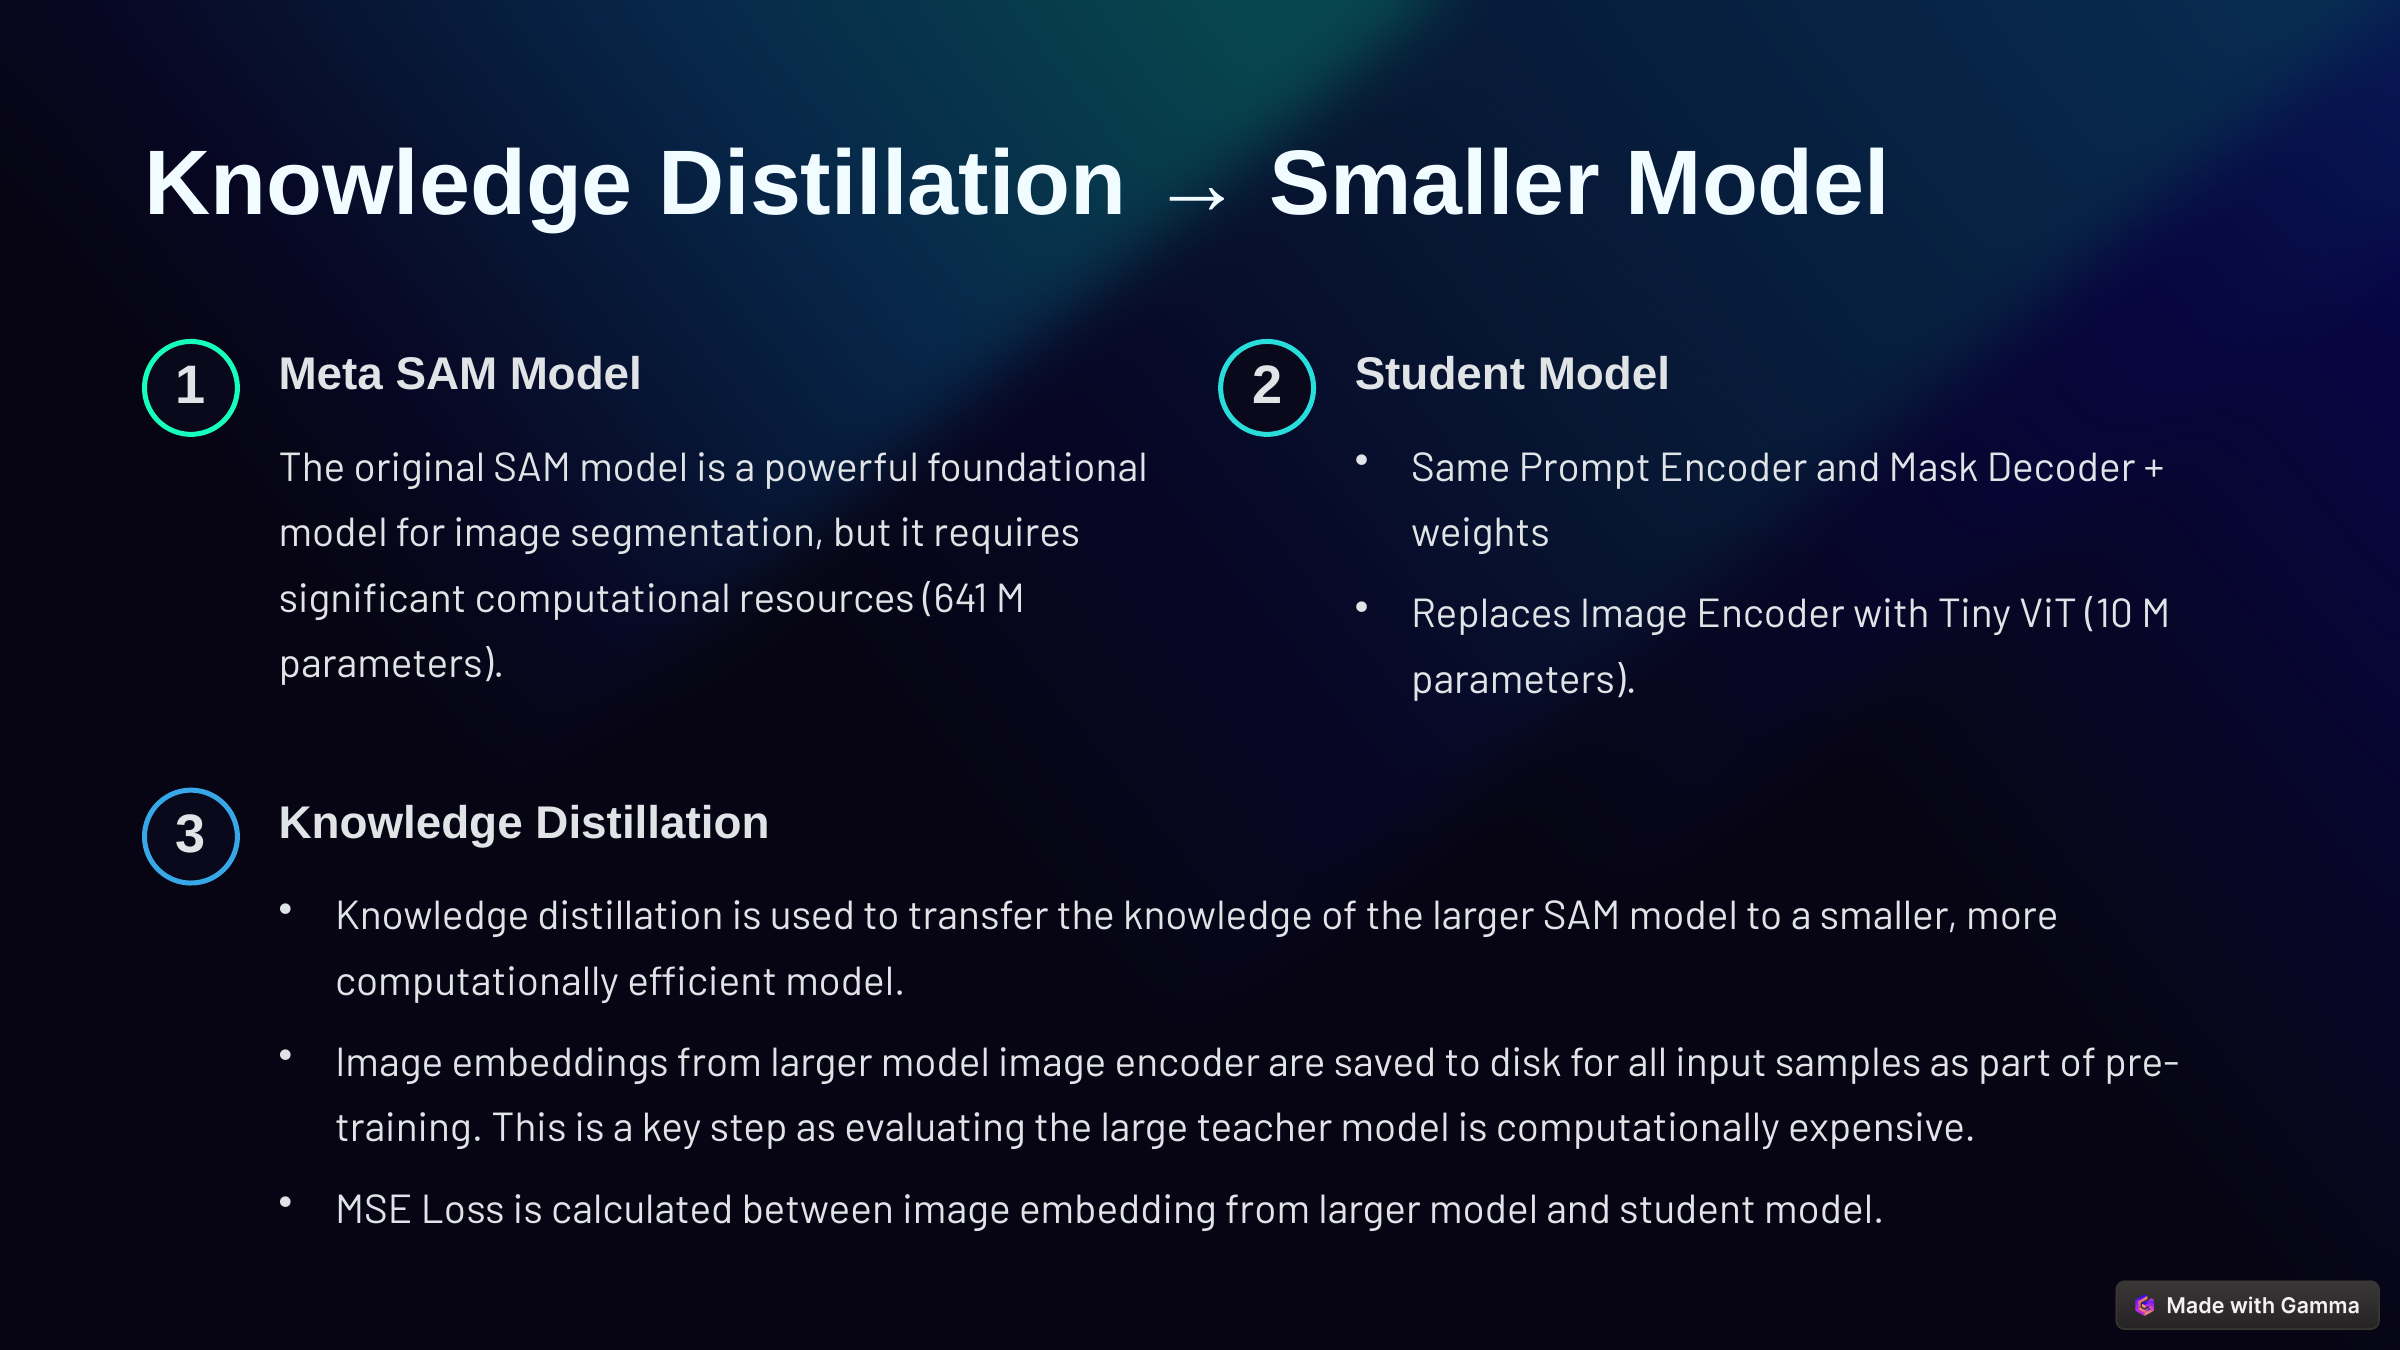

Knowledge Distillation → Smaller Model

Meta SAM Model

Student Model
1
2
The original SAM model is a powerful foundational model for image segmentation, but it requires significant computational resources (641 M parameters).
Same Prompt Encoder and Mask Decoder + weights
Replaces Image Encoder with Tiny ViT (10 M parameters).

Knowledge Distillation
3
Knowledge distillation is used to transfer the knowledge of the larger SAM model to a smaller, more computationally efficient model.
Image embeddings from larger model image encoder are saved to disk for all input samples as part of pre-training. This is a key step as evaluating the large teacher model is computationally expensive.
MSE Loss is calculated between image embedding from larger model and student model.